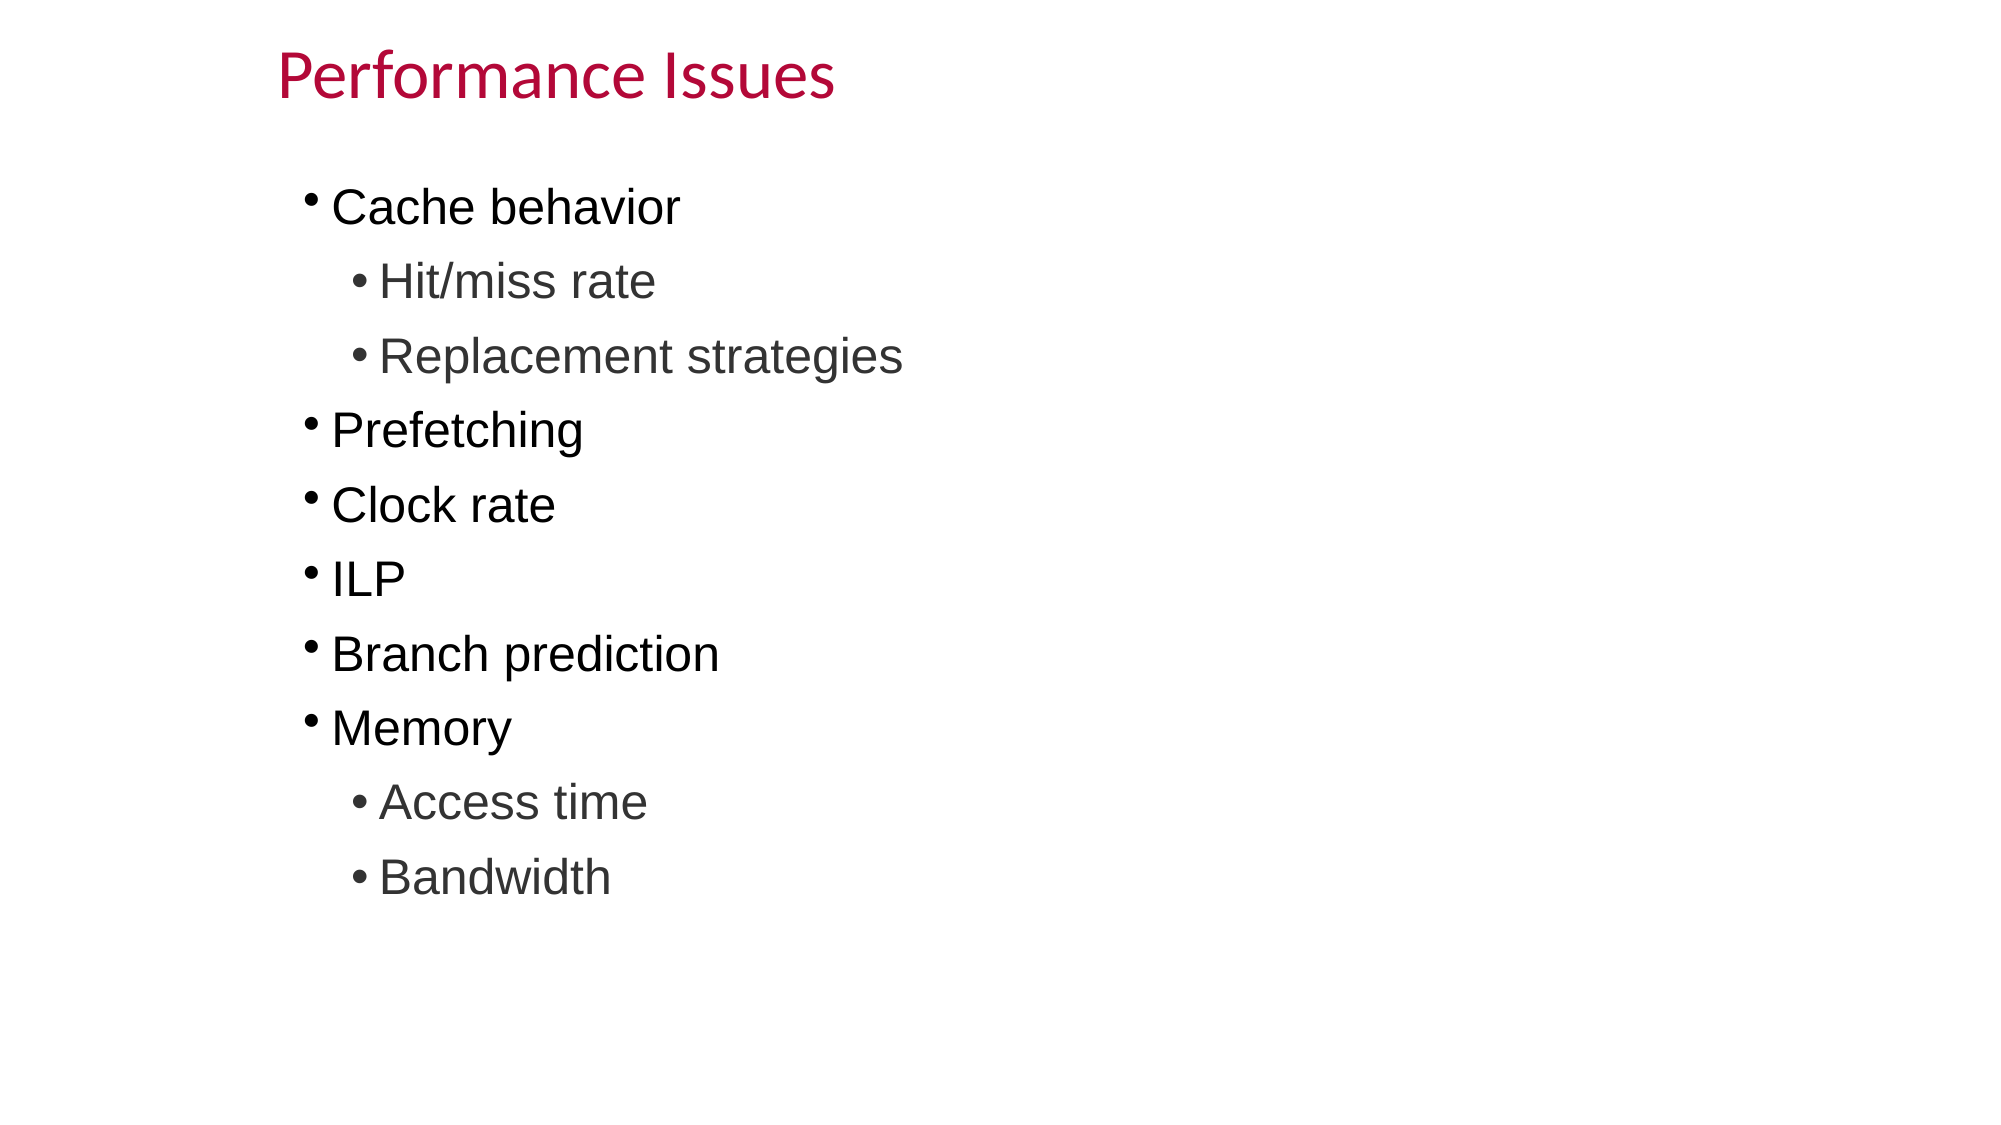

Performance Issues
Cache behavior
Hit/miss rate
Replacement strategies
Prefetching
Clock rate
ILP
Branch prediction
Memory
Access time
Bandwidth